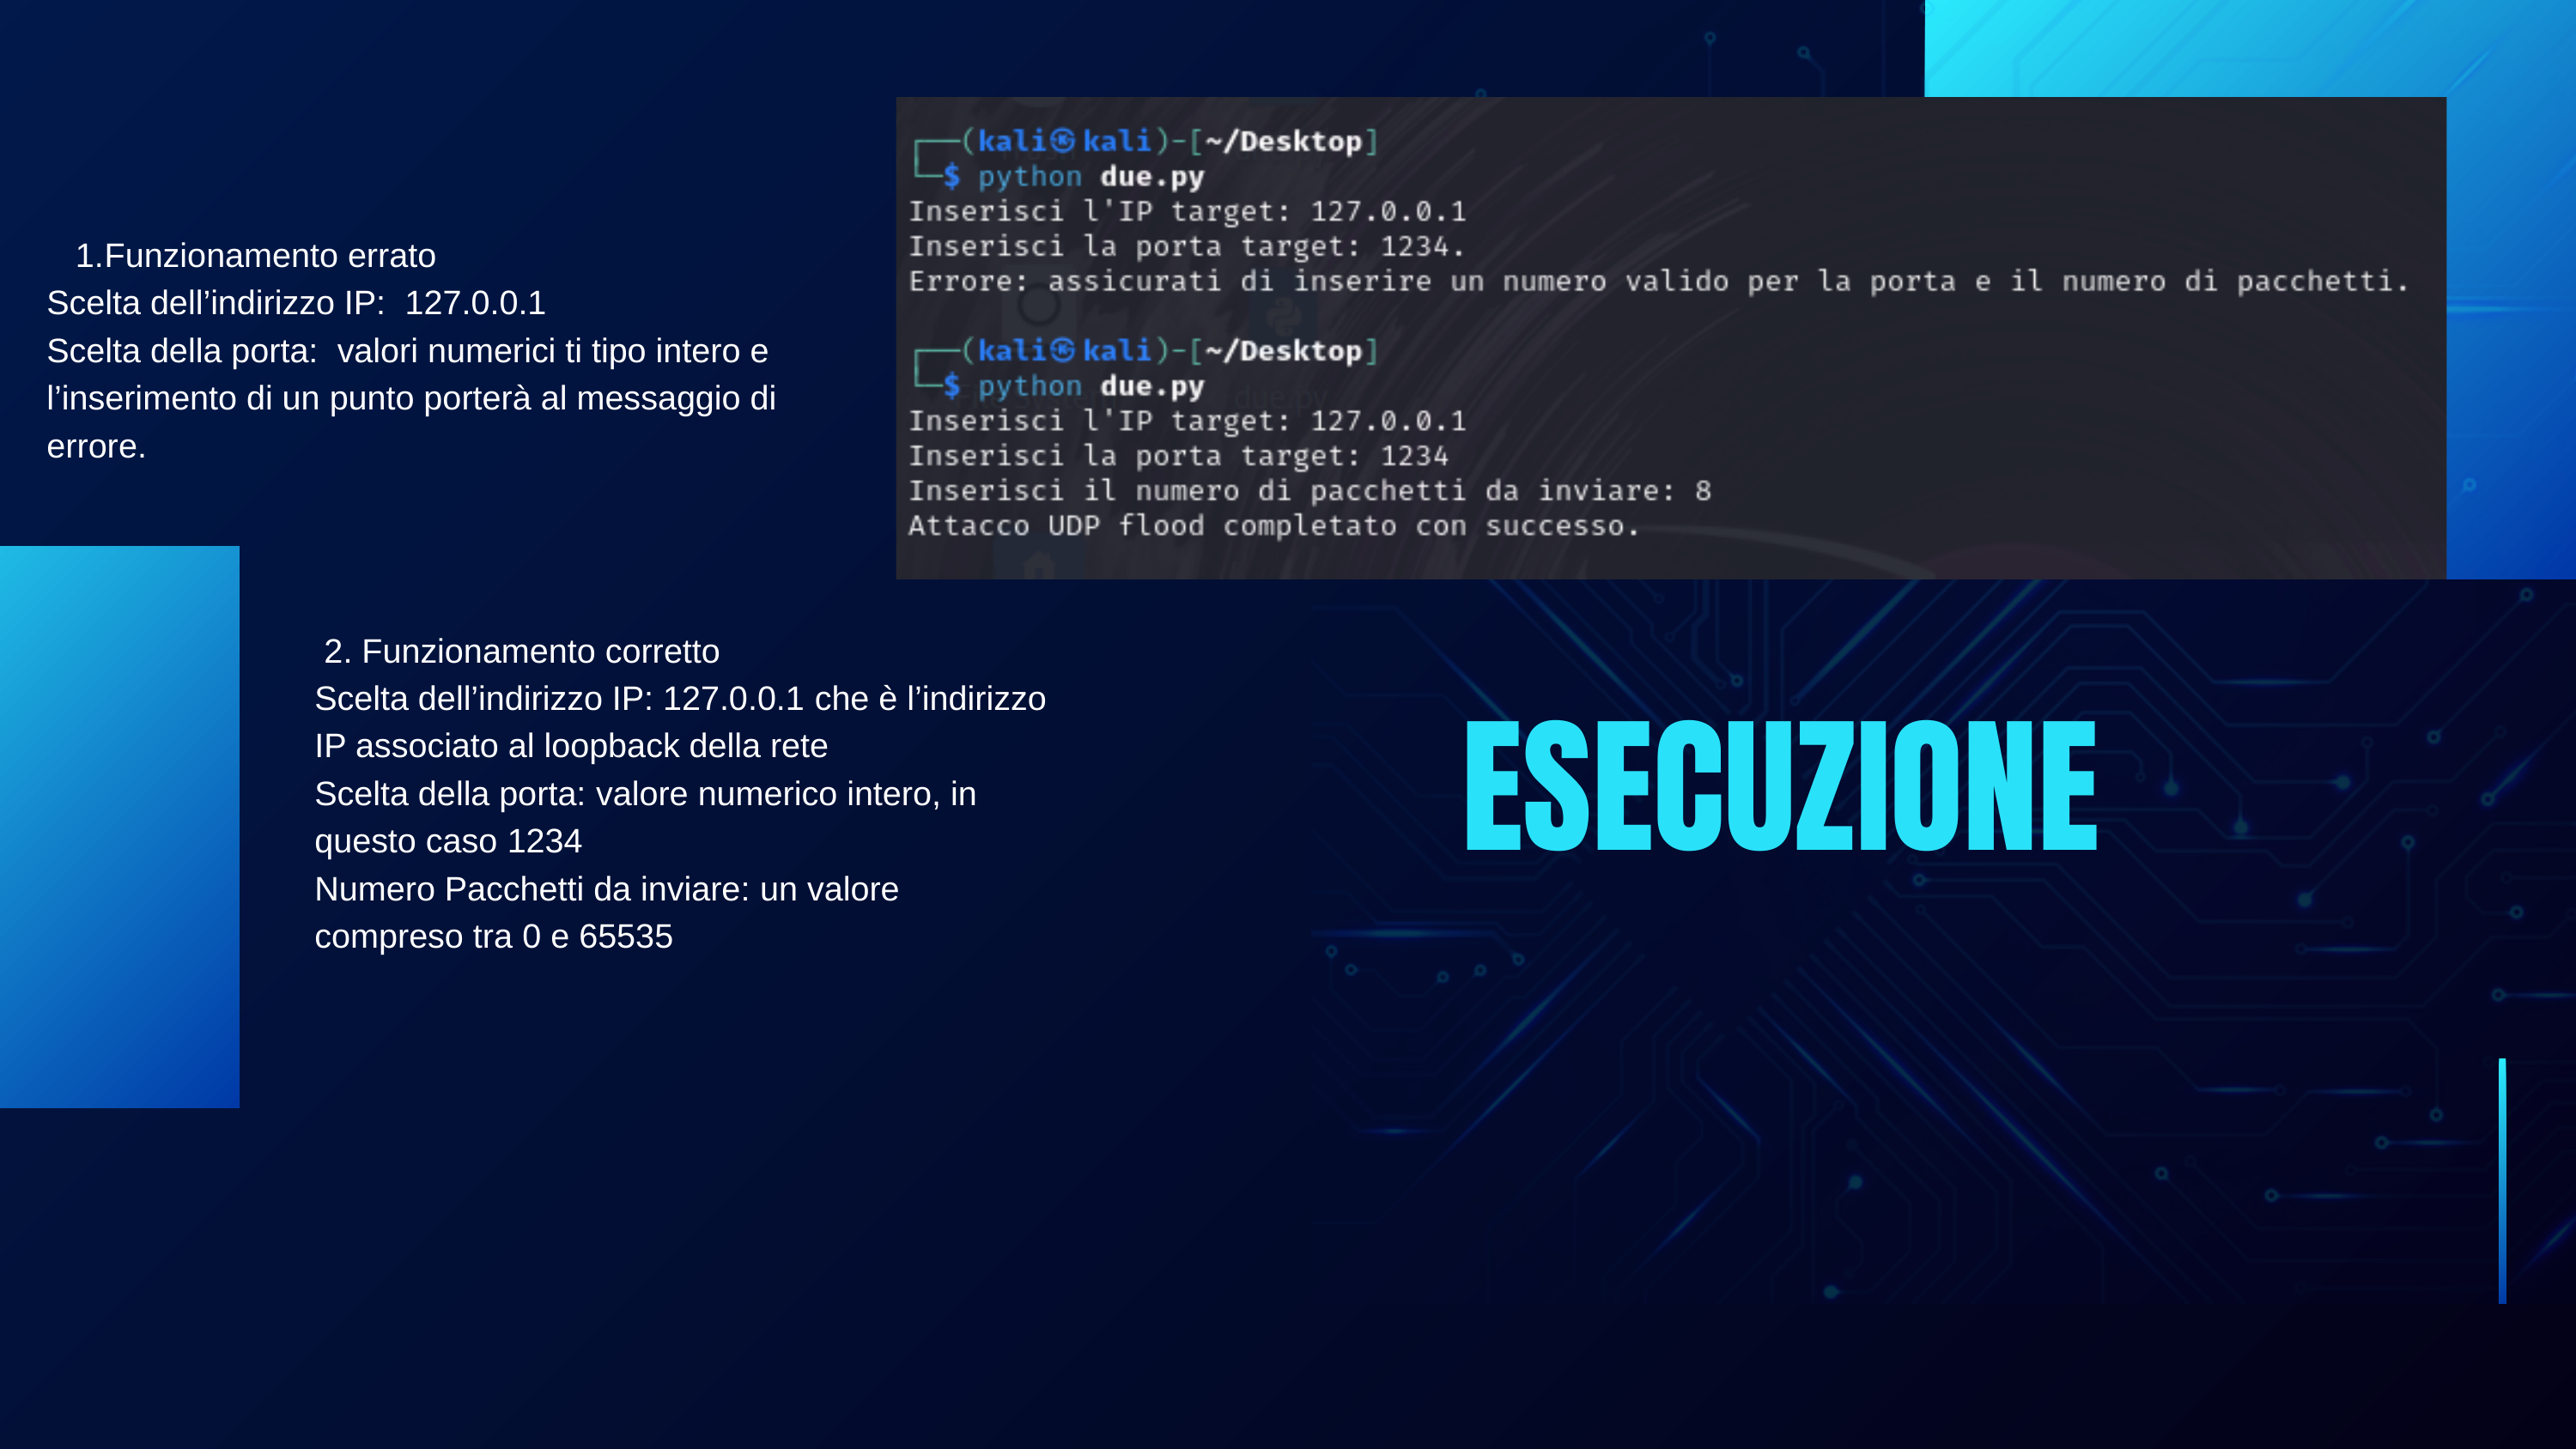

Funzionamento errato
Scelta dell’indirizzo IP:  127.0.0.1
Scelta della porta:  valori numerici ti tipo intero e l’inserimento di un punto porterà al messaggio di errore.

 2. Funzionamento corretto
Scelta dell’indirizzo IP: 127.0.0.1 che è l’indirizzo IP associato al loopback della rete
Scelta della porta: valore numerico intero, in questo caso 1234
Numero Pacchetti da inviare: un valore compreso tra 0 e 65535

ESECUZIONE